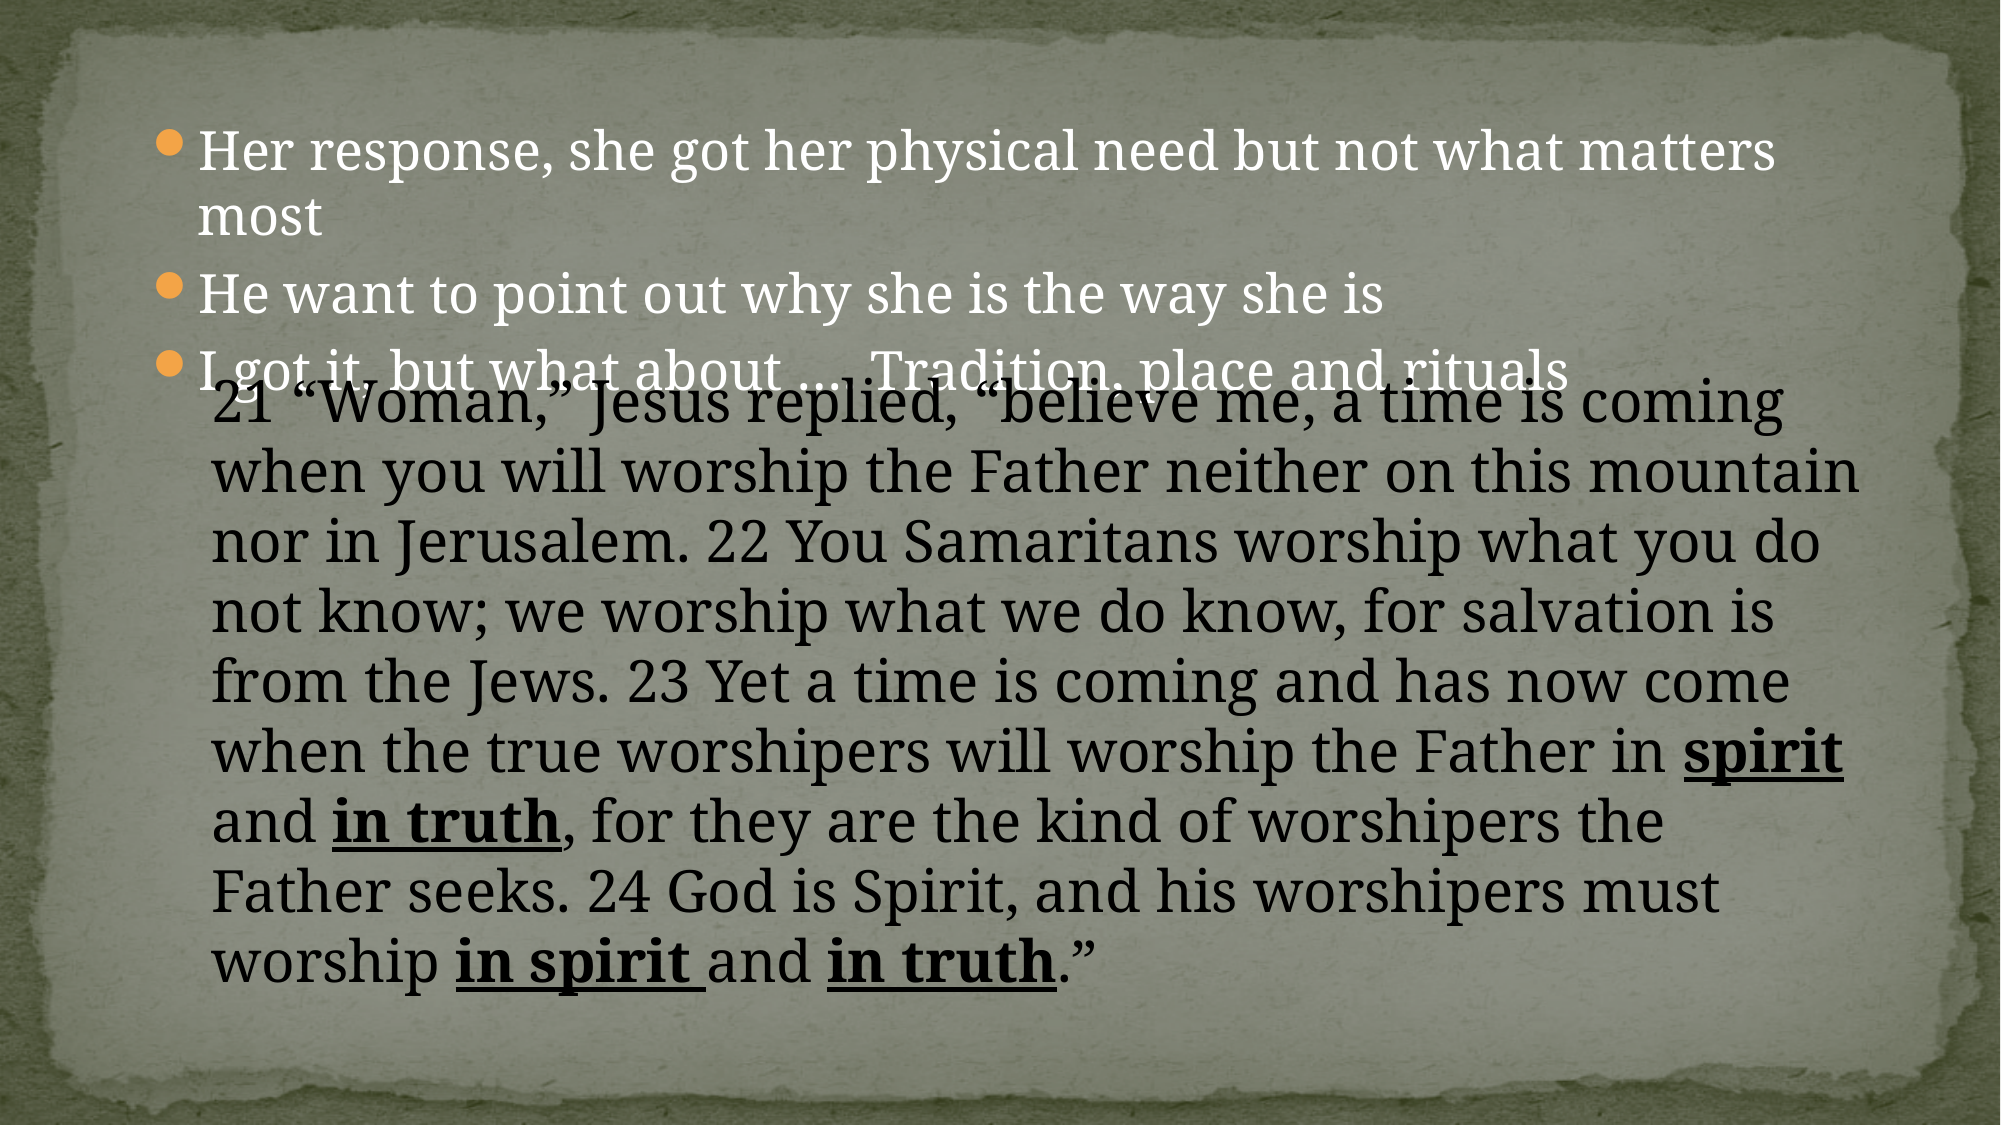

Her response, she got her physical need but not what matters most
He want to point out why she is the way she is
I got it, but what about …. Tradition, place and rituals

21 “Woman,” Jesus replied, “believe me, a time is coming when you will worship the Father neither on this mountain nor in Jerusalem. 22 You Samaritans worship what you do not know; we worship what we do know, for salvation is from the Jews. 23 Yet a time is coming and has now come when the true worshipers will worship the Father in spirit and in truth, for they are the kind of worshipers the Father seeks. 24 God is Spirit, and his worshipers must worship in spirit and in truth.”